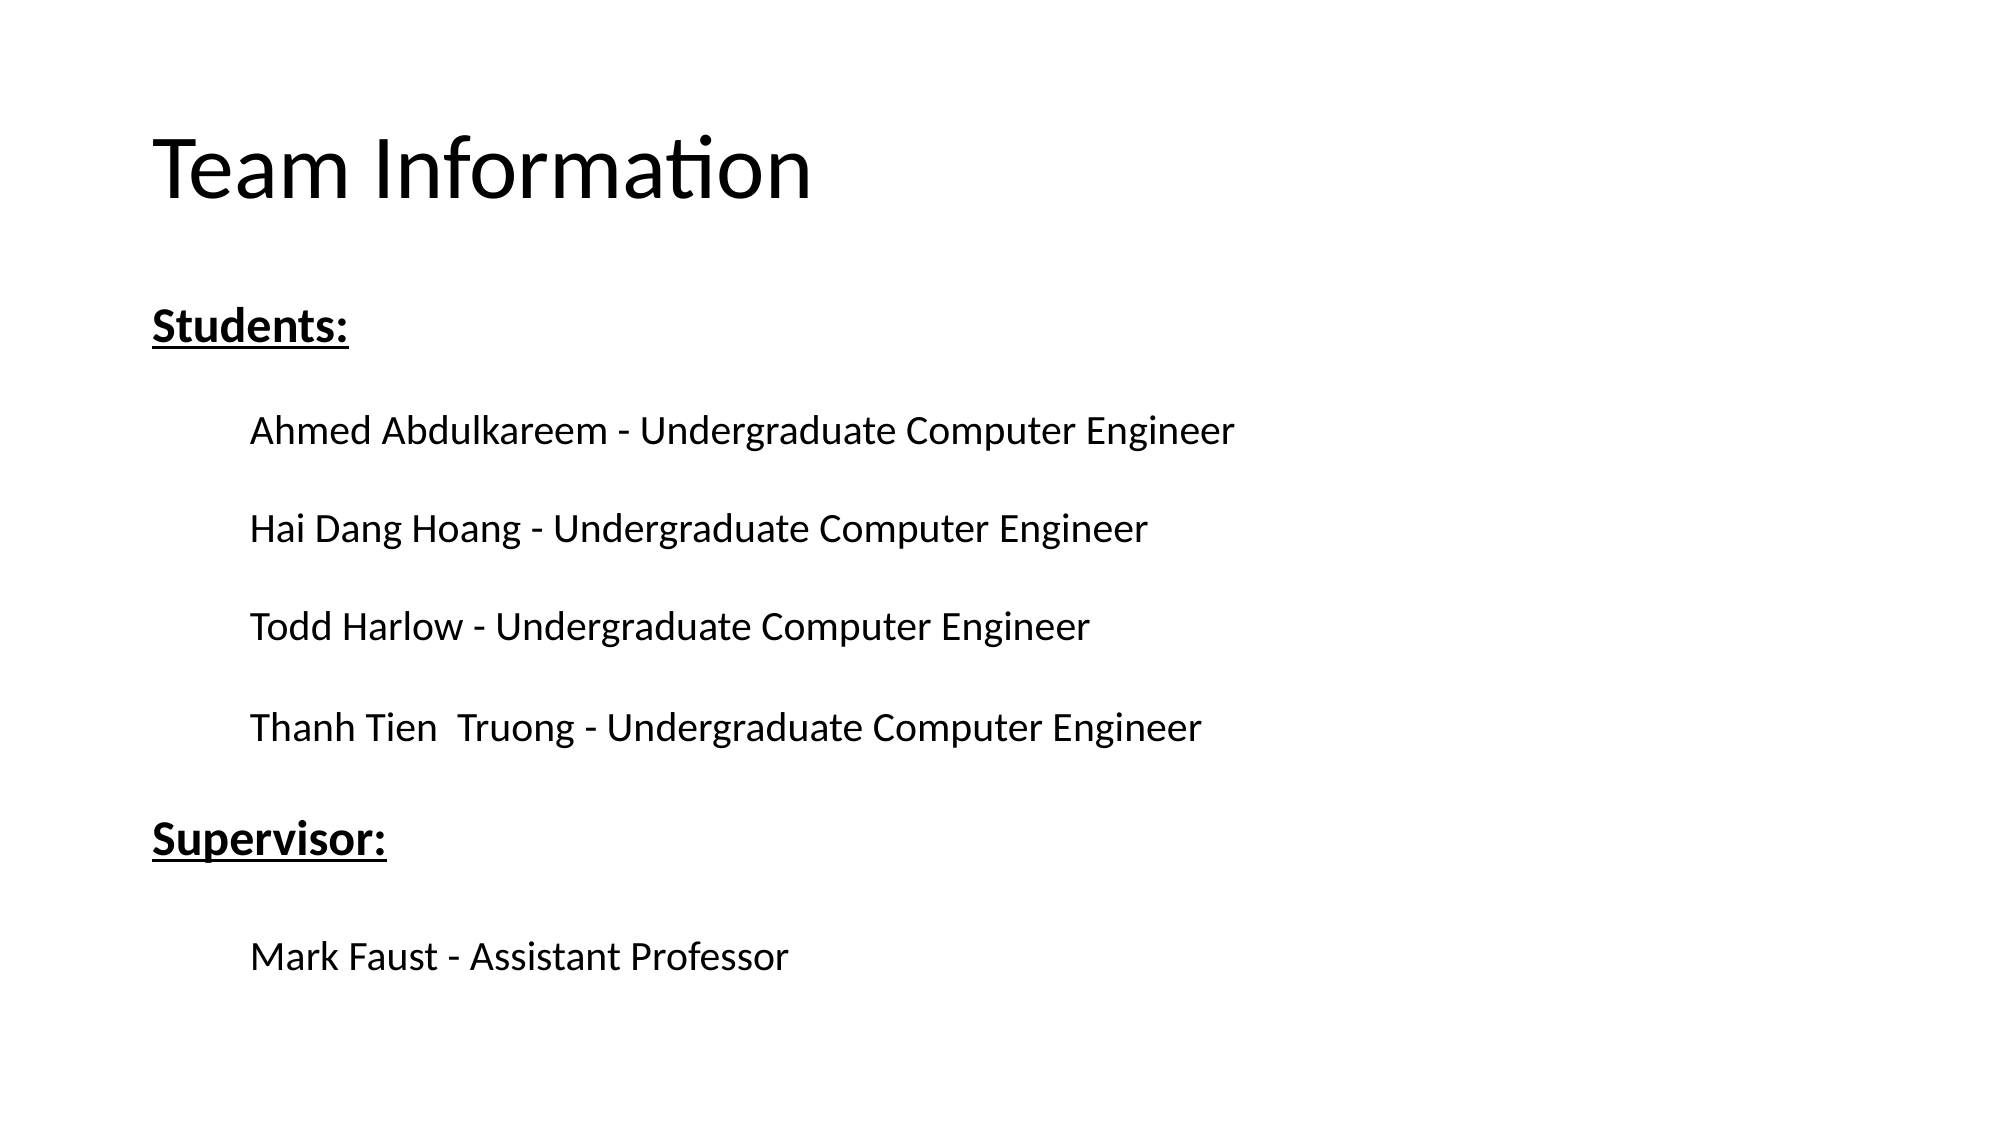

# Team Information
Students:
Ahmed Abdulkareem - Undergraduate Computer Engineer
Hai Dang Hoang - Undergraduate Computer Engineer
Todd Harlow - Undergraduate Computer Engineer
Thanh Tien  Truong - Undergraduate Computer Engineer
Supervisor:
Mark Faust - Assistant Professor